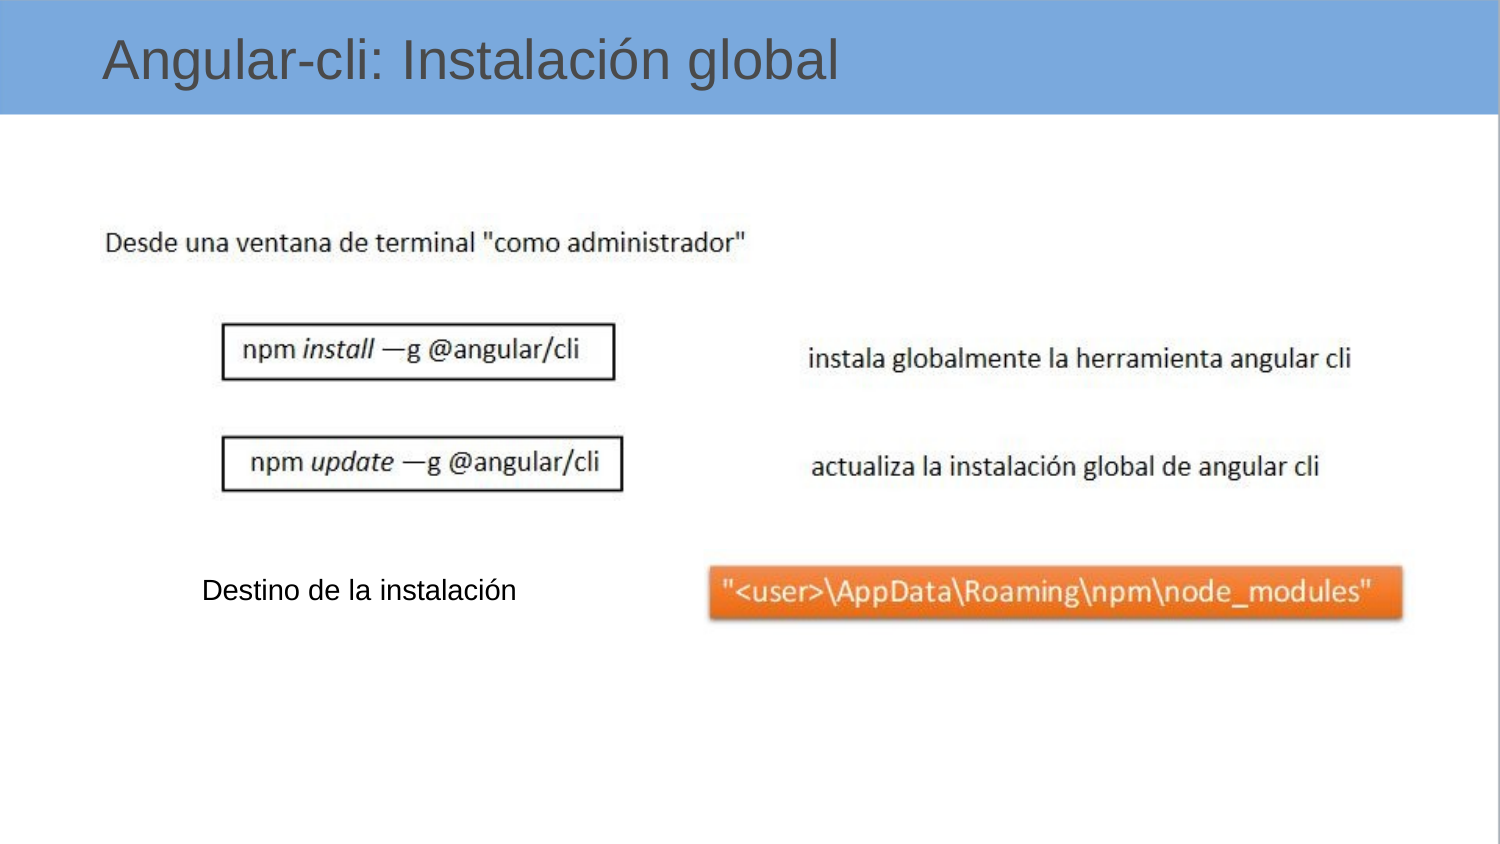

# Angular-cli: Instalación global

Destino de la instalación